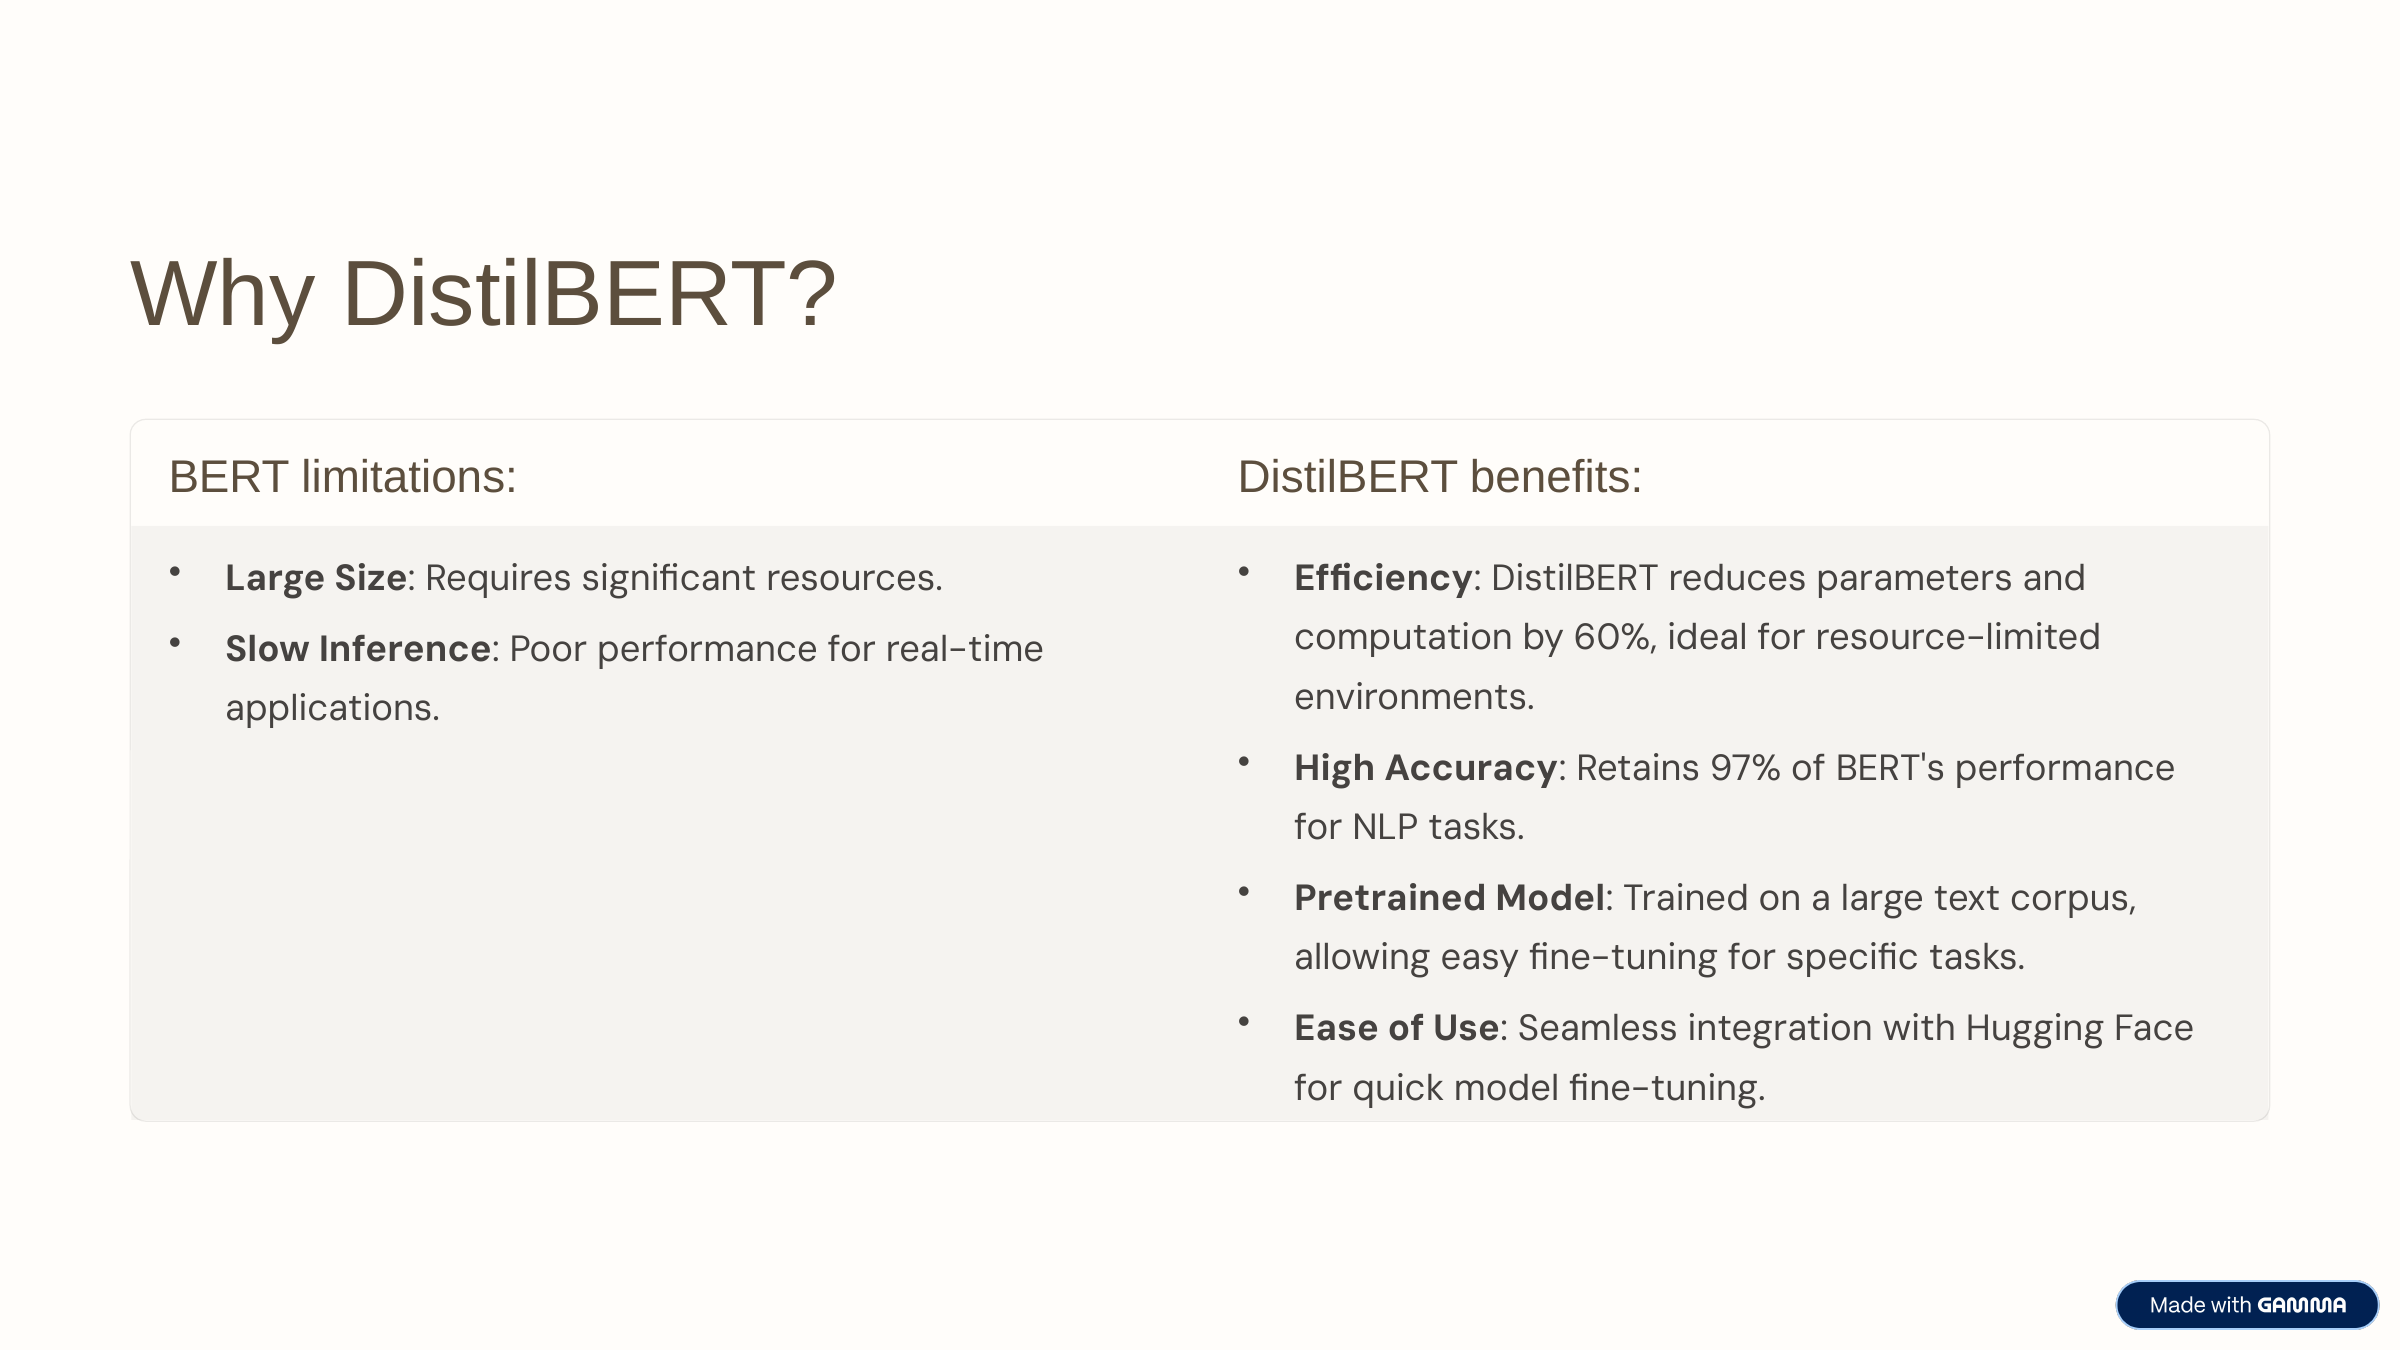

Why DistilBERT?

BERT limitations:
DistilBERT benefits:

Large Size: Requires significant resources.
Efficiency: DistilBERT reduces parameters and computation by 60%, ideal for resource-limited environments.
Slow Inference: Poor performance for real-time applications.
High Accuracy: Retains 97% of BERT's performance for NLP tasks.
Pretrained Model: Trained on a large text corpus, allowing easy fine-tuning for specific tasks.
Ease of Use: Seamless integration with Hugging Face for quick model fine-tuning.